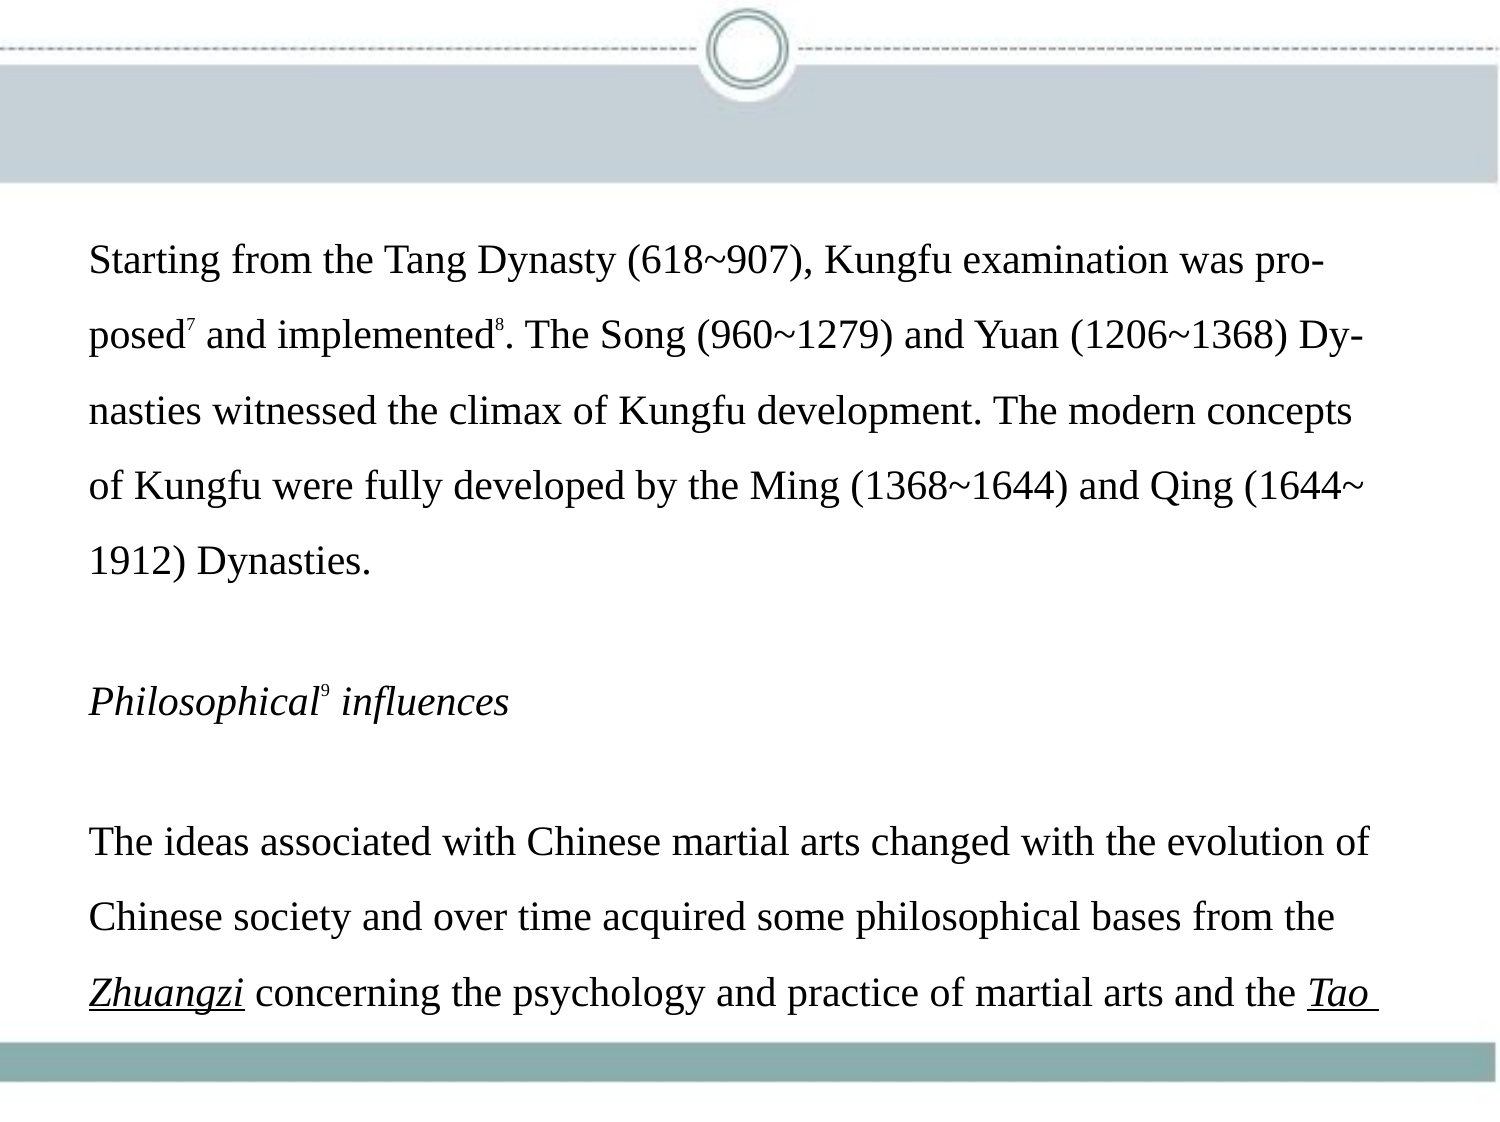

Starting from the Tang Dynasty (618~907), Kungfu examination was pro-
posed7 and implemented8. The Song (960~1279) and Yuan (1206~1368) Dy-
nasties witnessed the climax of Kungfu development. The modern concepts
of Kungfu were fully developed by the Ming (1368~1644) and Qing (1644~
1912) Dynasties.
Philosophical9 influences
The ideas associated with Chinese martial arts changed with the evolution of
Chinese society and over time acquired some philosophical bases from the
Zhuangzi concerning the psychology and practice of martial arts and the Tao